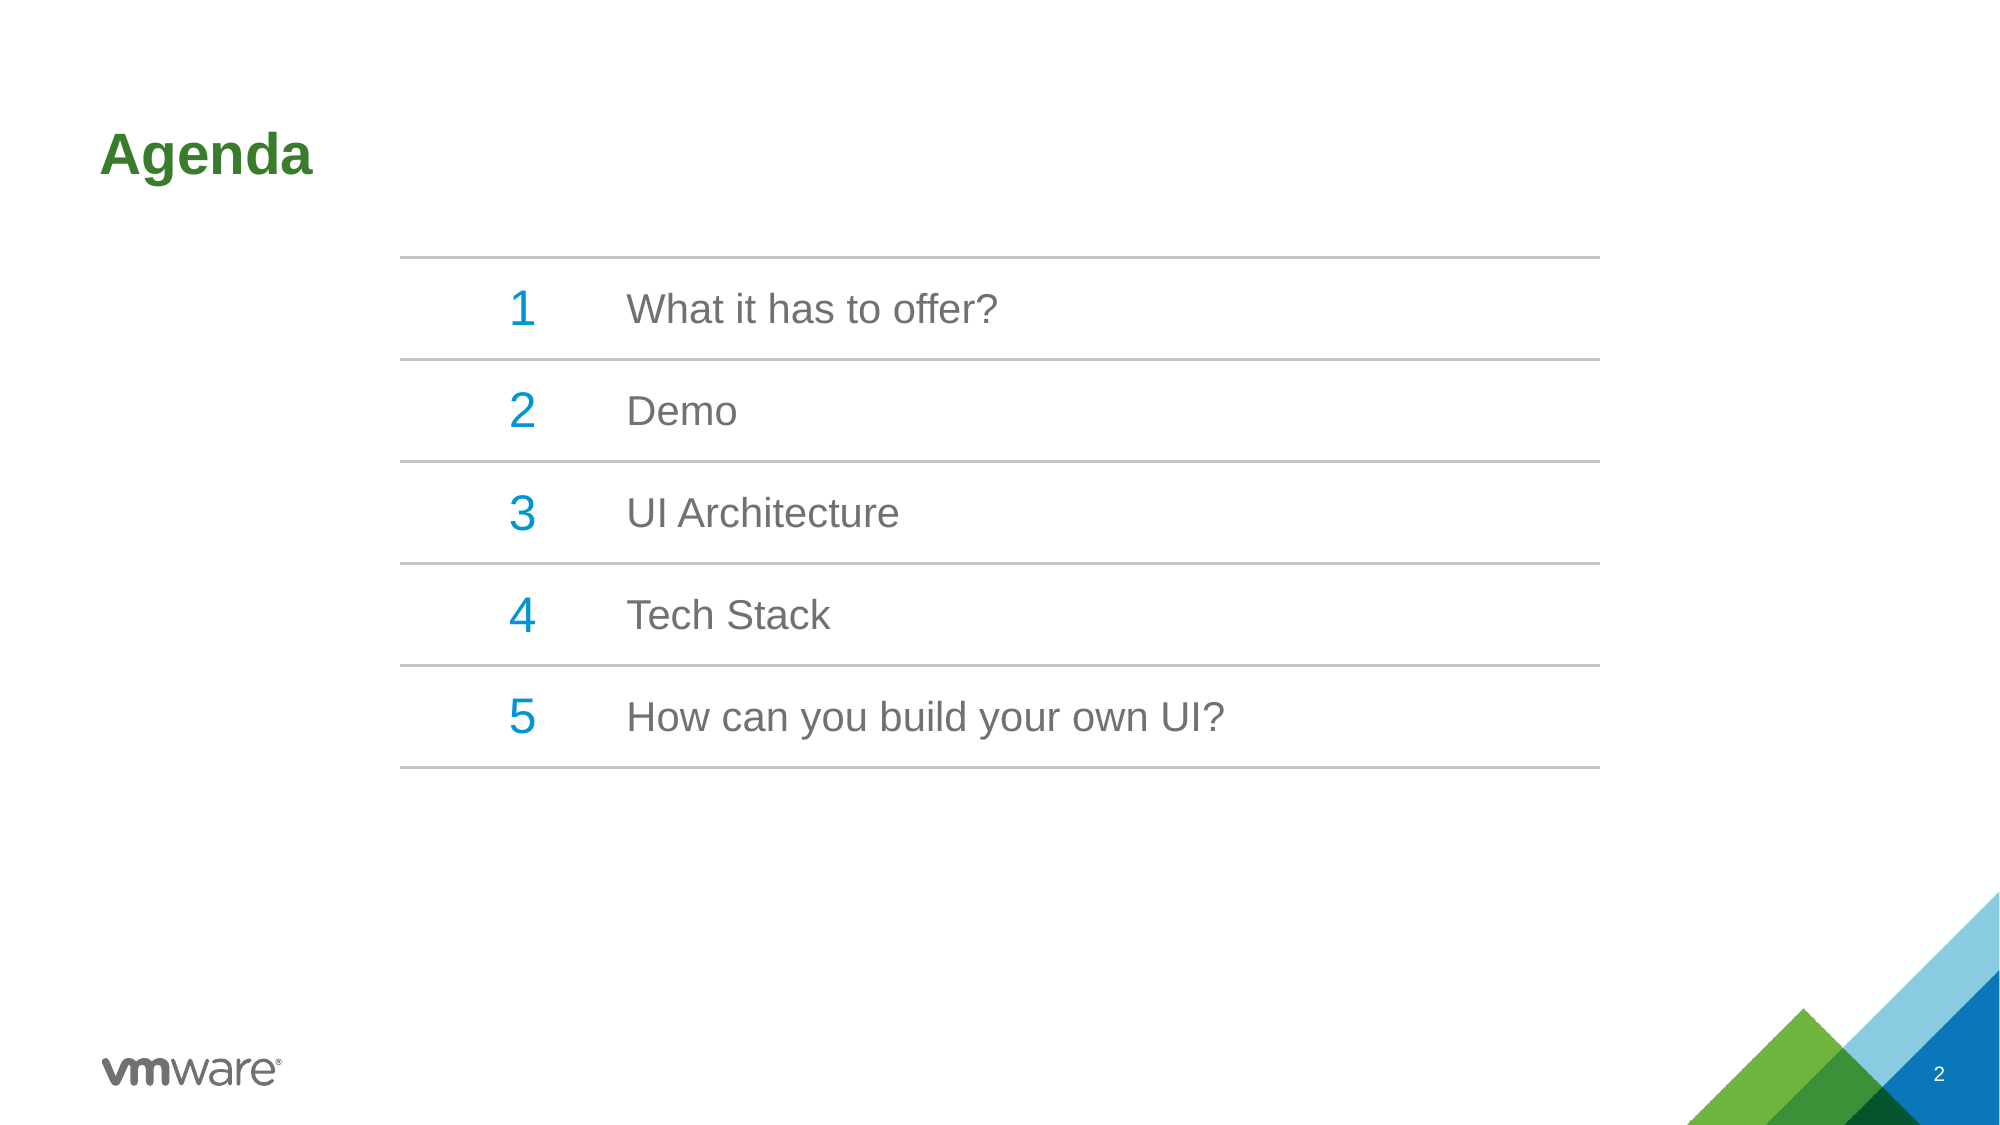

# Agenda
| 1 | What it has to offer? |
| --- | --- |
| 2 | Demo |
| 3 | UI Architecture |
| 4 | Tech Stack |
| 5 | How can you build your own UI? |
2